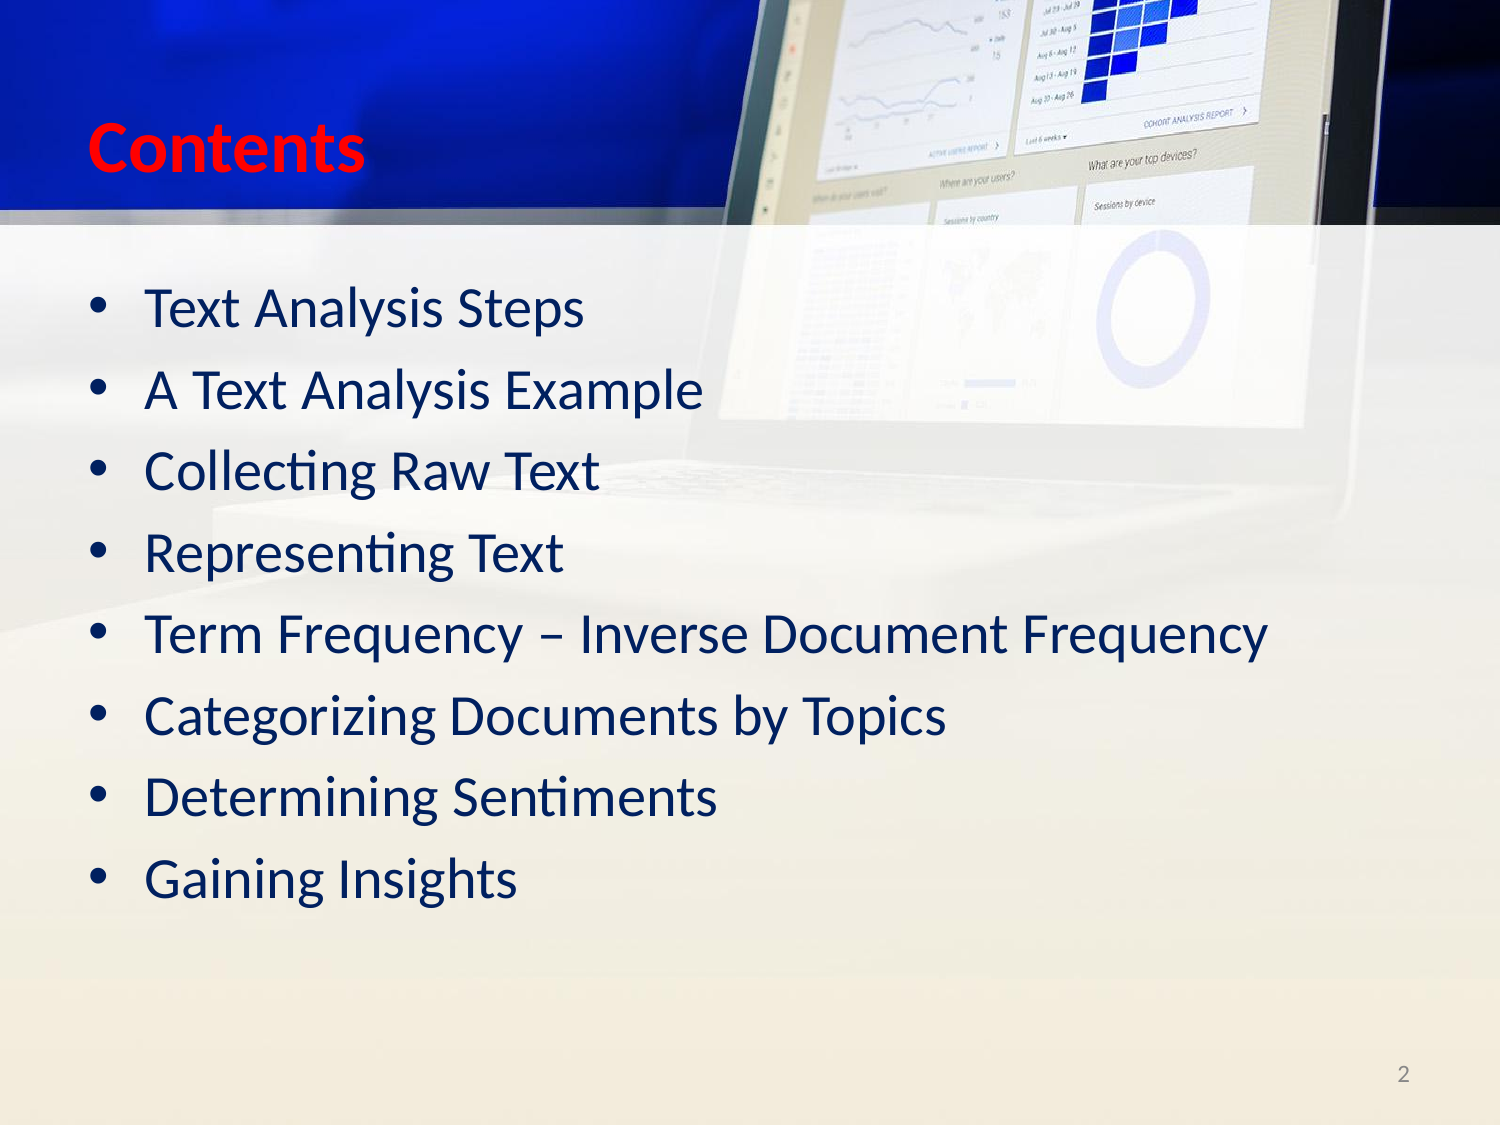

# Contents
Text Analysis Steps
A Text Analysis Example
Collecting Raw Text
Representing Text
Term Frequency – Inverse Document Frequency
Categorizing Documents by Topics
Determining Sentiments
Gaining Insights

2